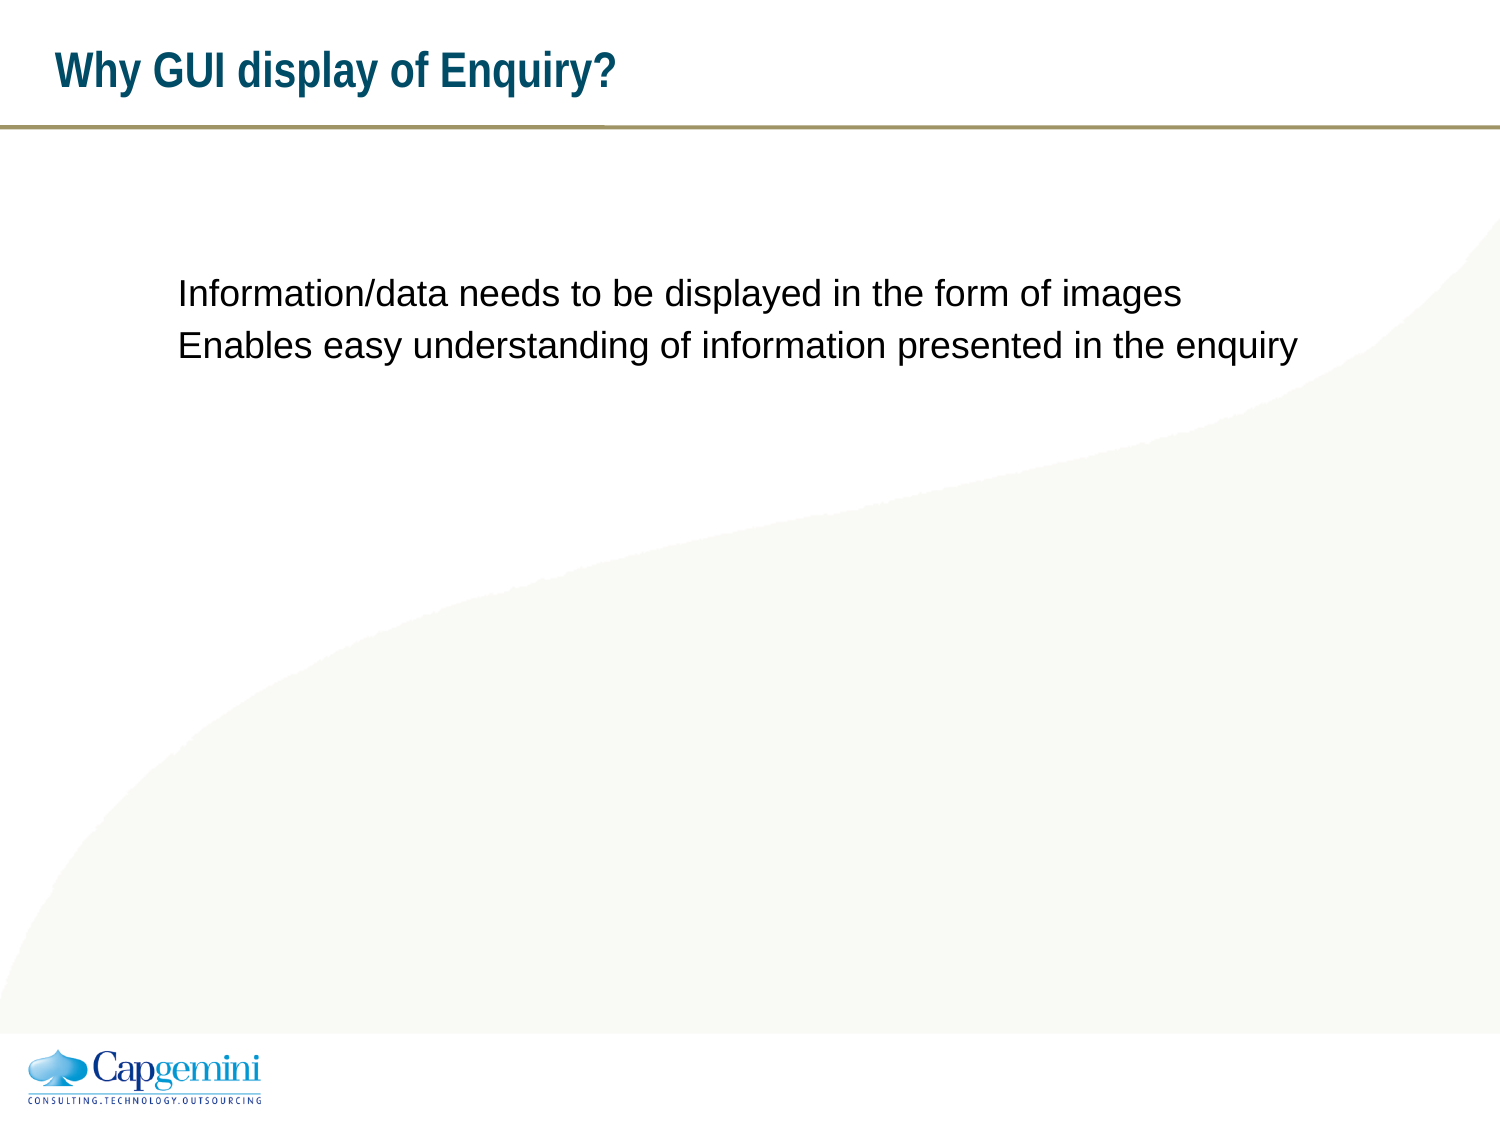

# Why GUI display of Enquiry?
Information/data needs to be displayed in the form of images
Enables easy understanding of information presented in the enquiry